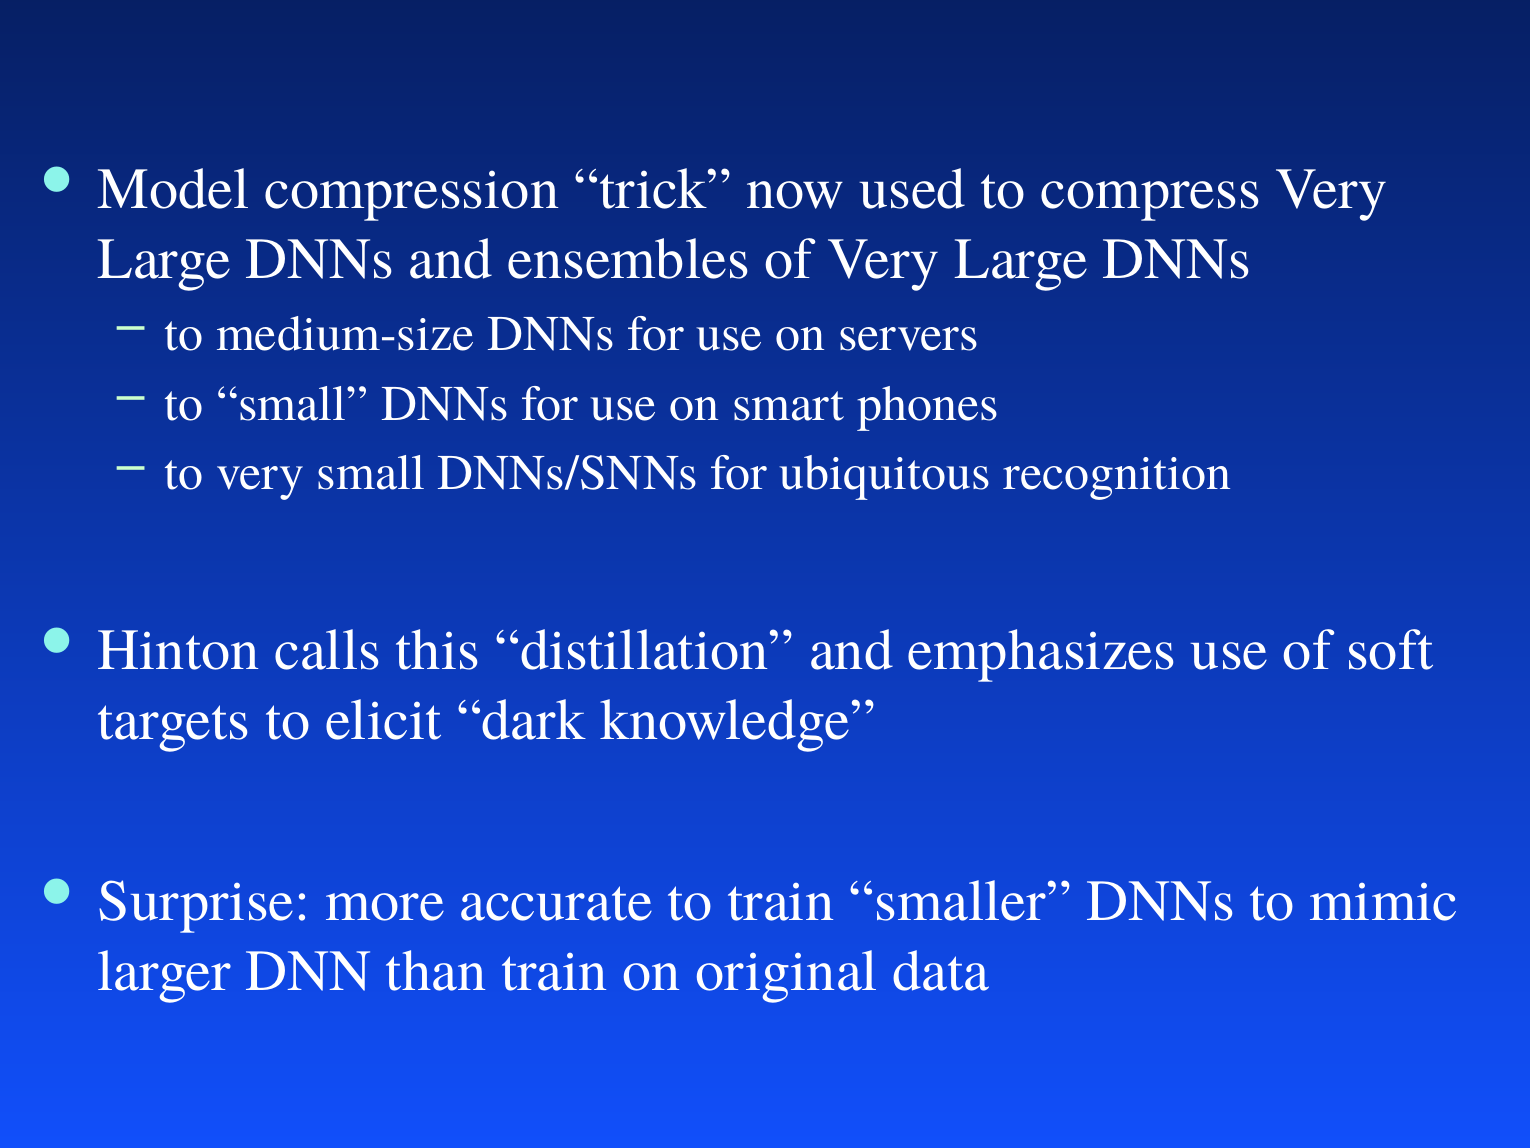

Model compression “trick” now used to compress Very Large DNNs and ensembles of Very Large DNNs
to medium-size DNNs for use on servers
to “small” DNNs for use on smart phones
to very small DNNs/SNNs for ubiquitous recognition

Hinton calls this “distillation” and emphasizes use of soft targets to elicit “dark knowledge”

Surprise: more accurate to train “smaller” DNNs to mimic larger DNN than train on original data